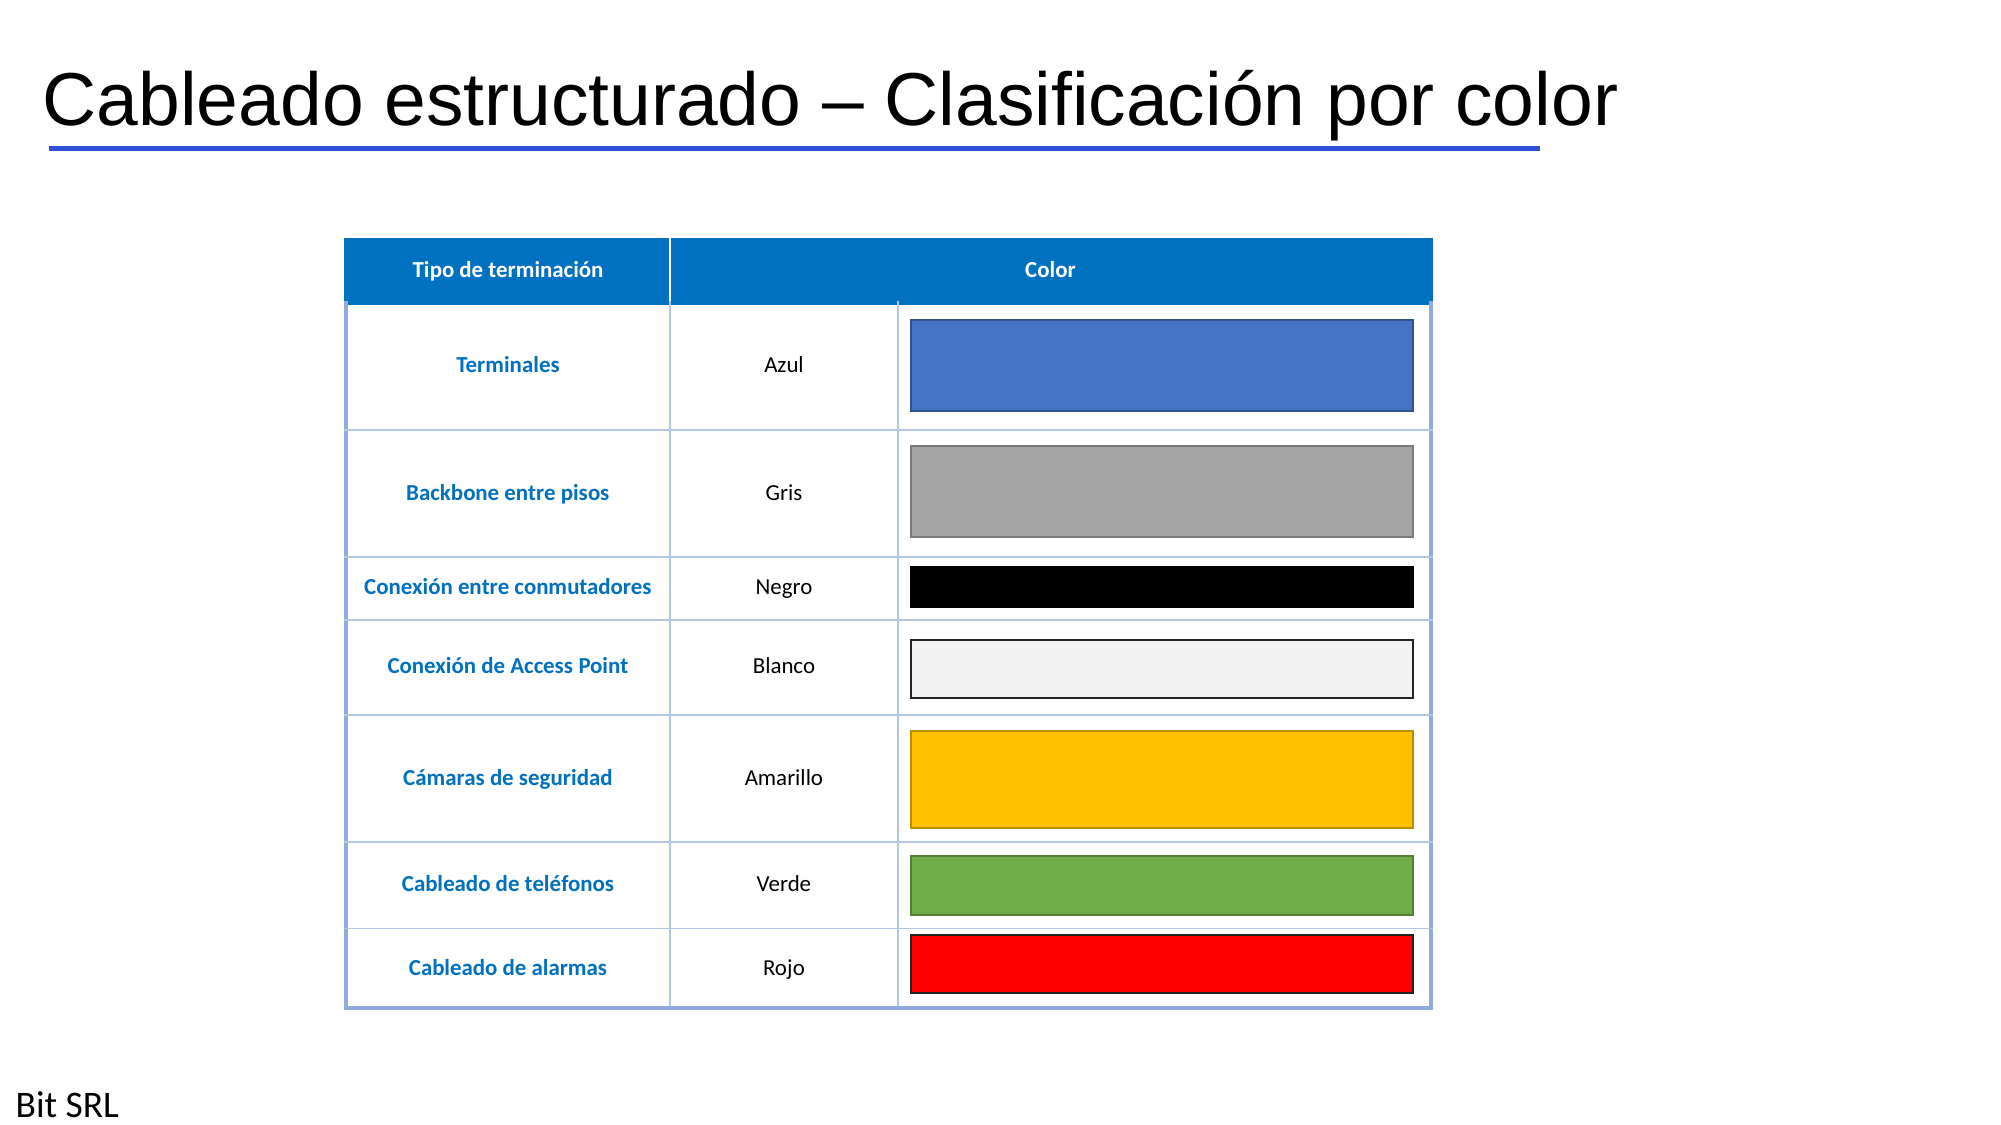

Cableado estructurado – Clasificación por color
| Tipo de terminación | Color |  |
| --- | --- | --- |
| Terminales | Azul |  |
| Backbone entre pisos | Gris |  |
| Conexión entre conmutadores | Negro |  |
| Conexión de Access Point | Blanco |  |
| Cámaras de seguridad | Amarillo |  |
| Cableado de teléfonos | Verde |  |
| Cableado de alarmas | Rojo |  |

Bit SRL